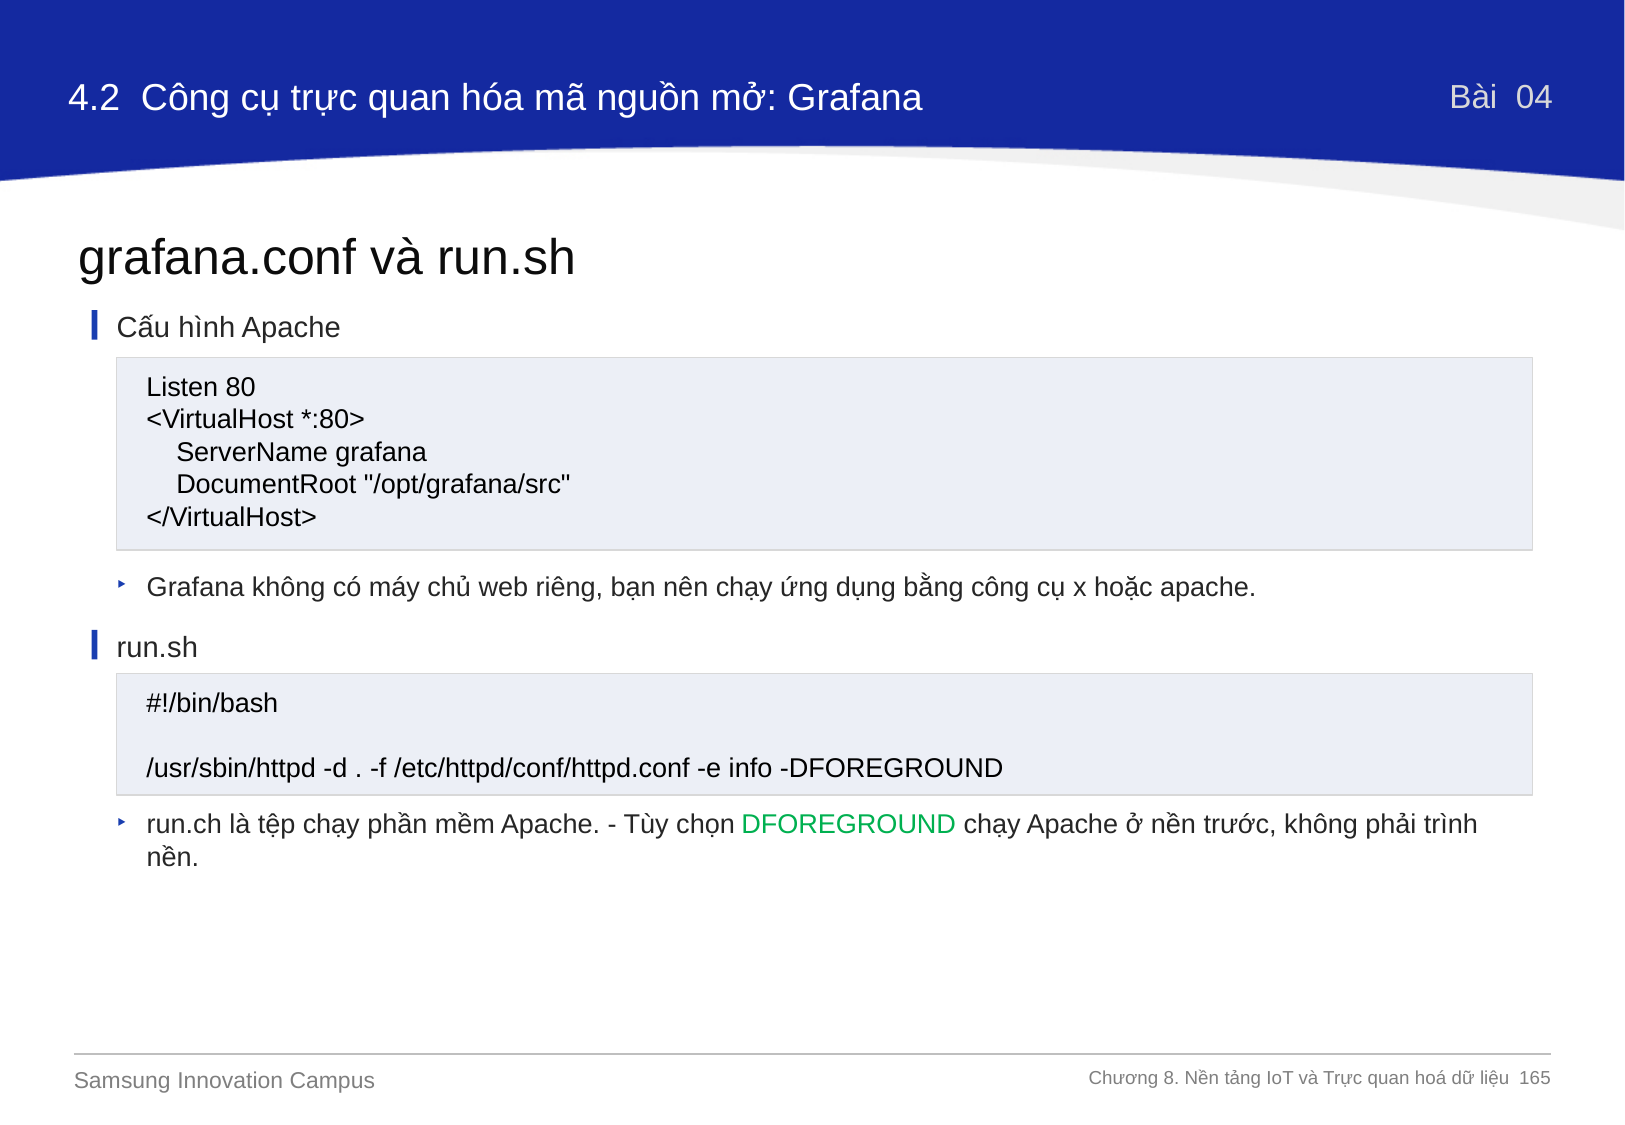

4.2  Công cụ trực quan hóa mã nguồn mở: Grafana
Bài  04
grafana.conf và run.sh
Cấu hình Apache

Listen 80
<VirtualHost *:80>
    ServerName grafana
    DocumentRoot "/opt/grafana/src"
</VirtualHost>
Grafana không có máy chủ web riêng, bạn nên chạy ứng dụng bằng công cụ x hoặc apache.
run.sh

#!/bin/bash

/usr/sbin/httpd -d . -f /etc/httpd/conf/httpd.conf -e info -DFOREGROUND
run.ch là tệp chạy phần mềm Apache. - Tùy chọn DFOREGROUND chạy Apache ở nền trước, không phải trình nền.